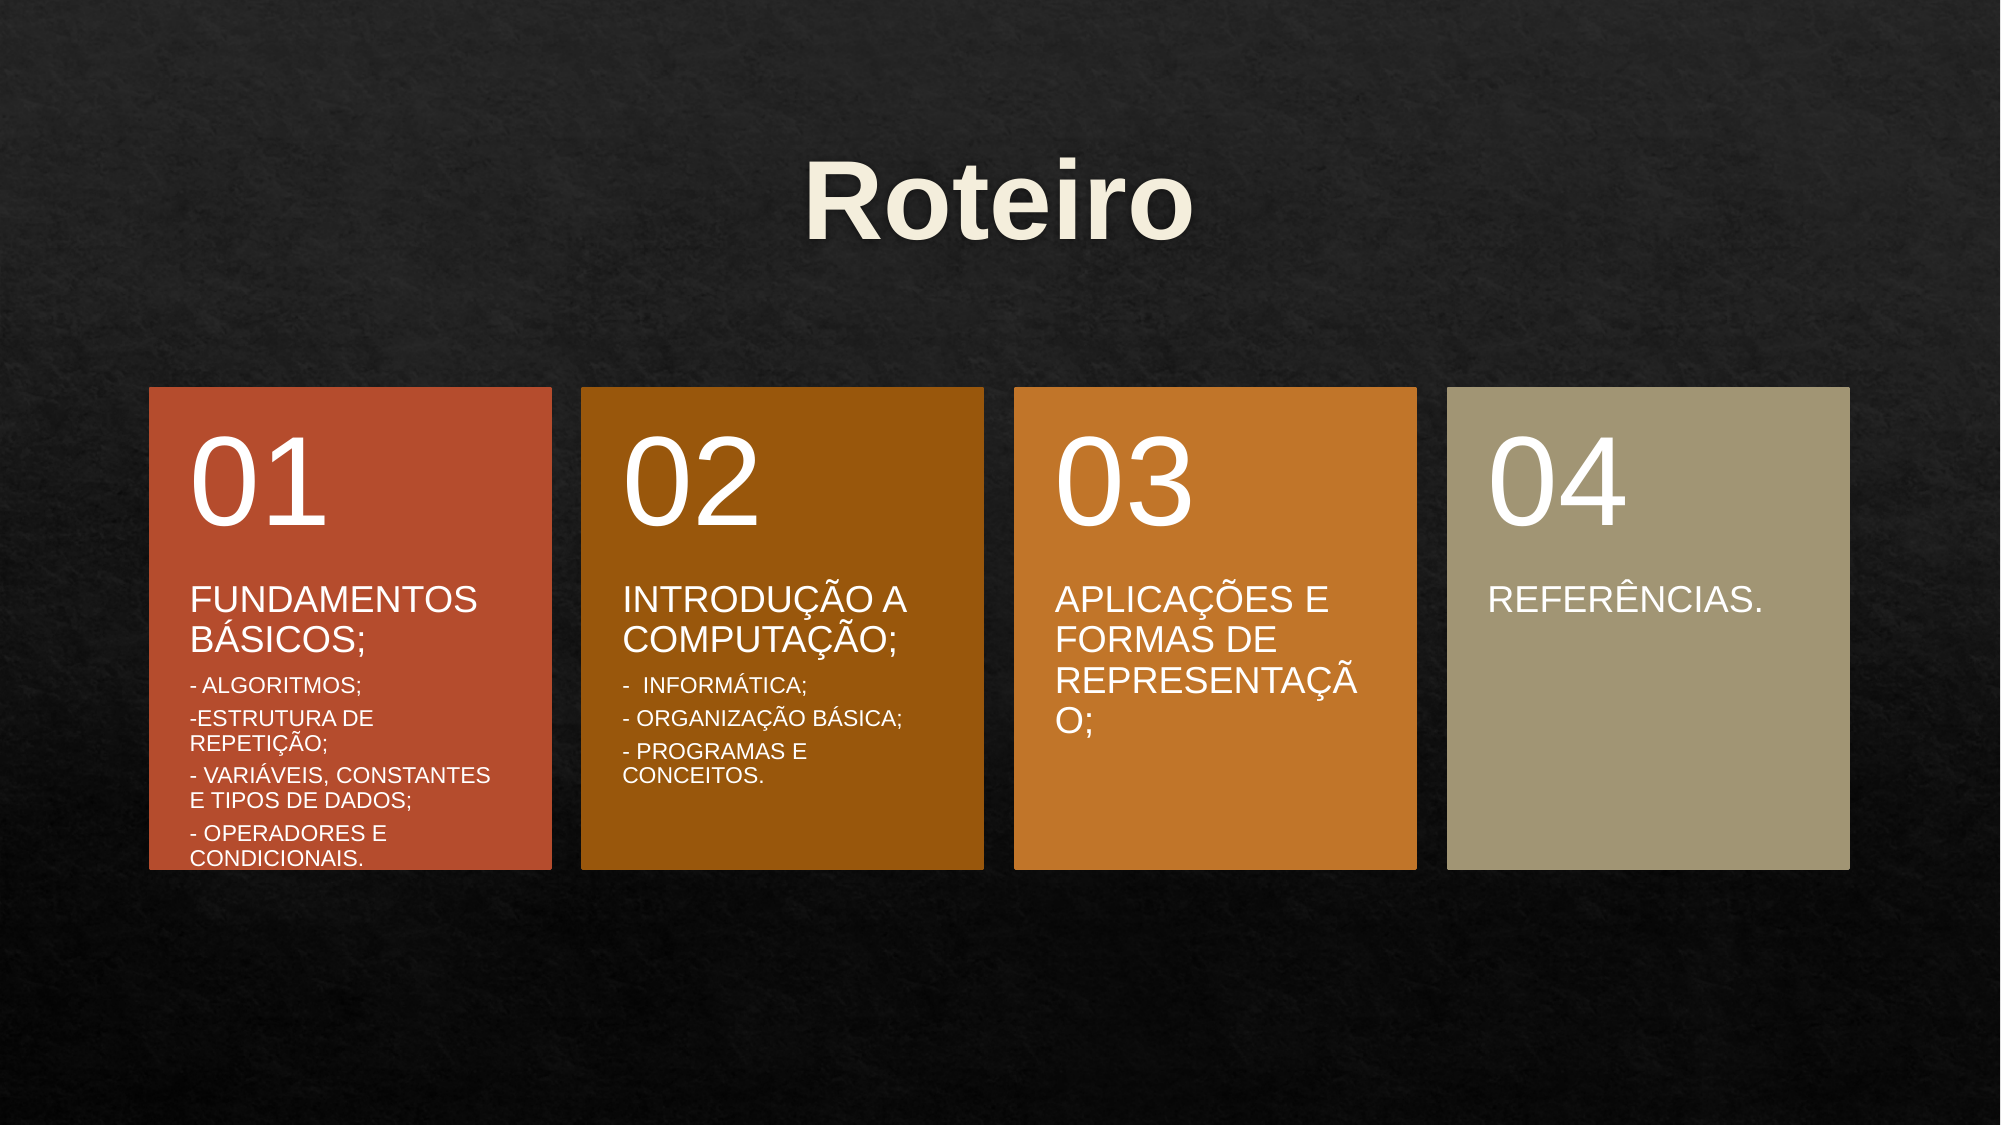

# Roteiro
Fundamentos Básicos;
- Algoritmos;
-Estrutura de repetição;
- Variáveis, constantes e tipos de Dados;
- Operadores e condicionais.

01
introdução a computação;
-  INFORMÁTICA;
- Organização básica;
- Programas e conceitos.
02
Aplicações e formas de representação;
03
Referências.
04